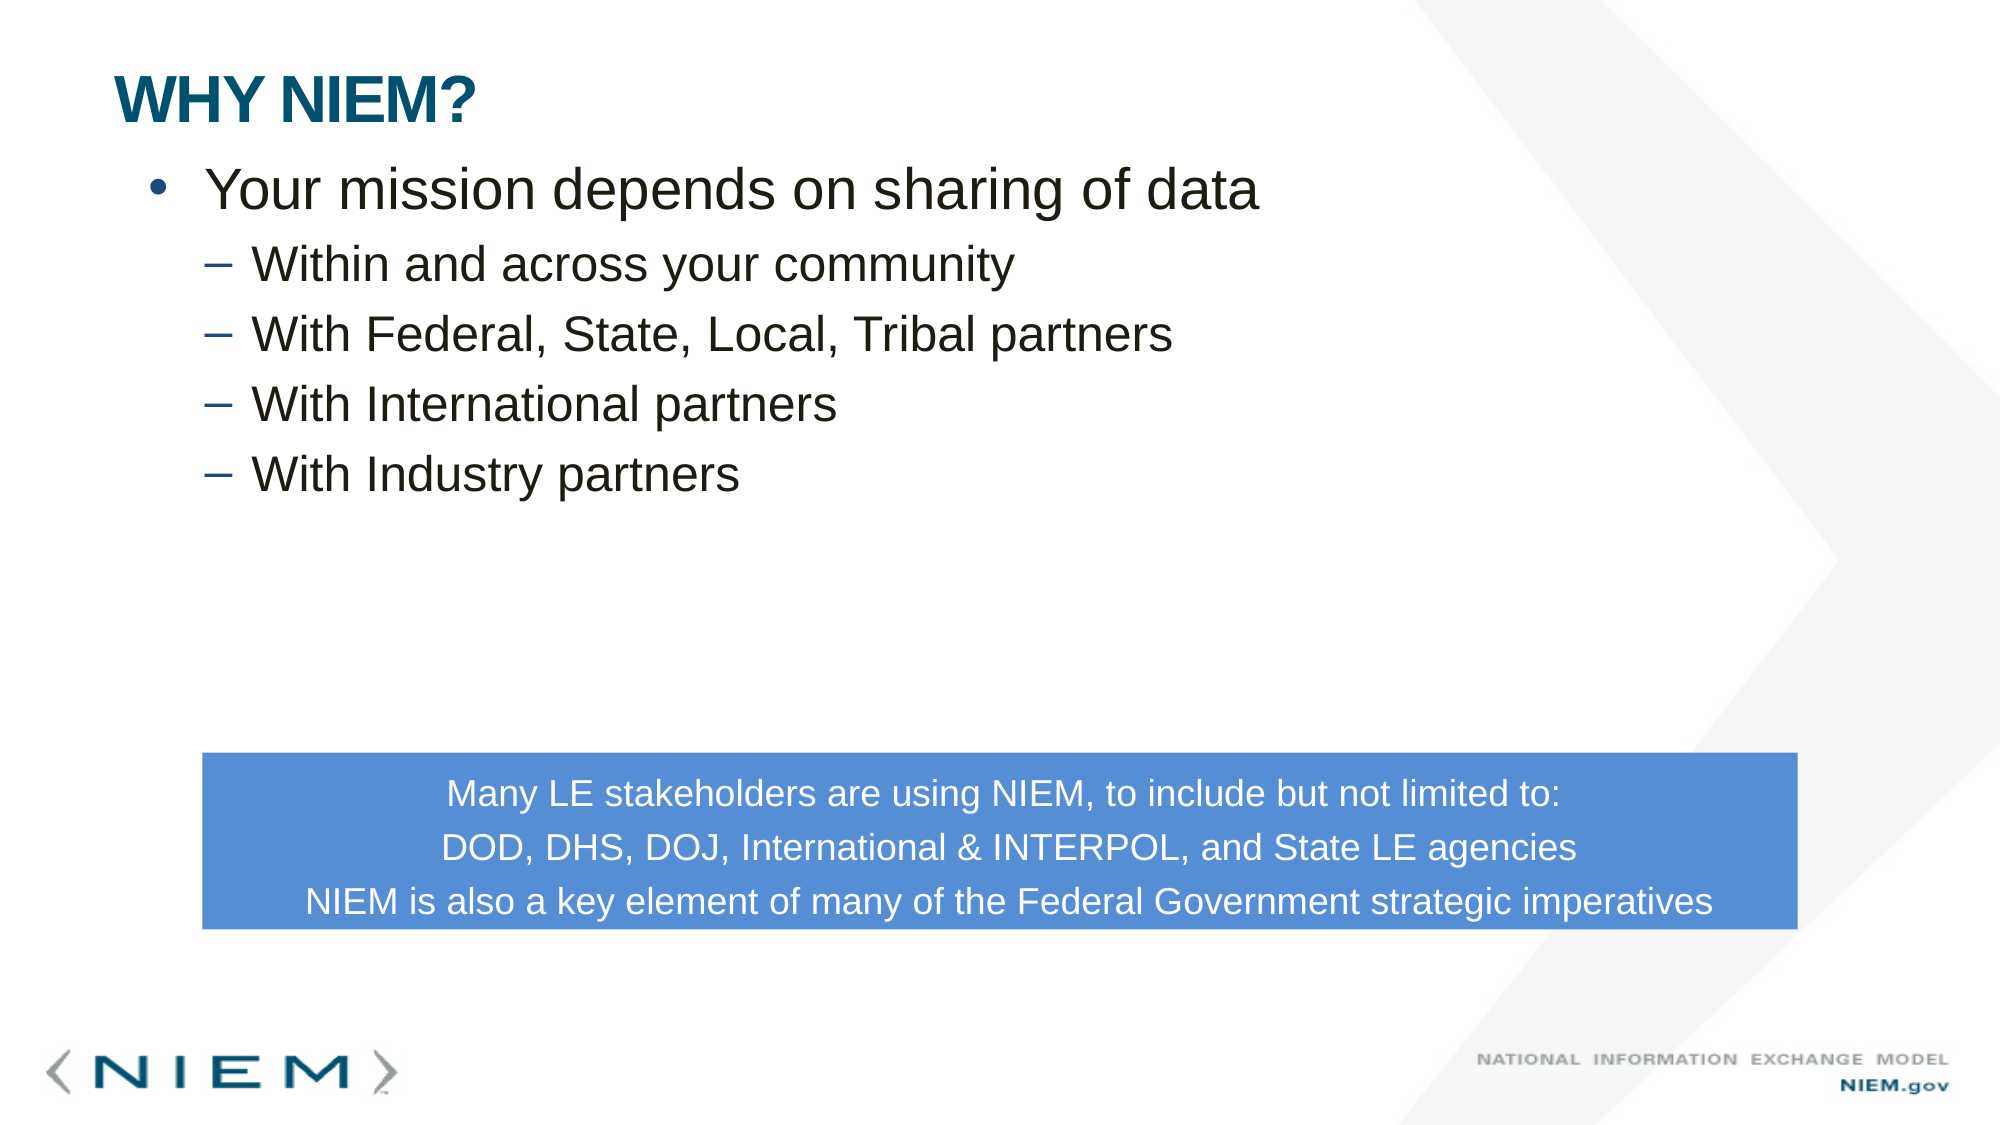

# Why NIEM?
Your mission depends on sharing of data
Within and across your community
With Federal, State, Local, Tribal partners
With International partners
With Industry partners

Many LE stakeholders are using NIEM, to include but not limited to:
DOD, DHS, DOJ, International & INTERPOL, and State LE agencies
NIEM is also a key element of many of the Federal Government strategic imperatives